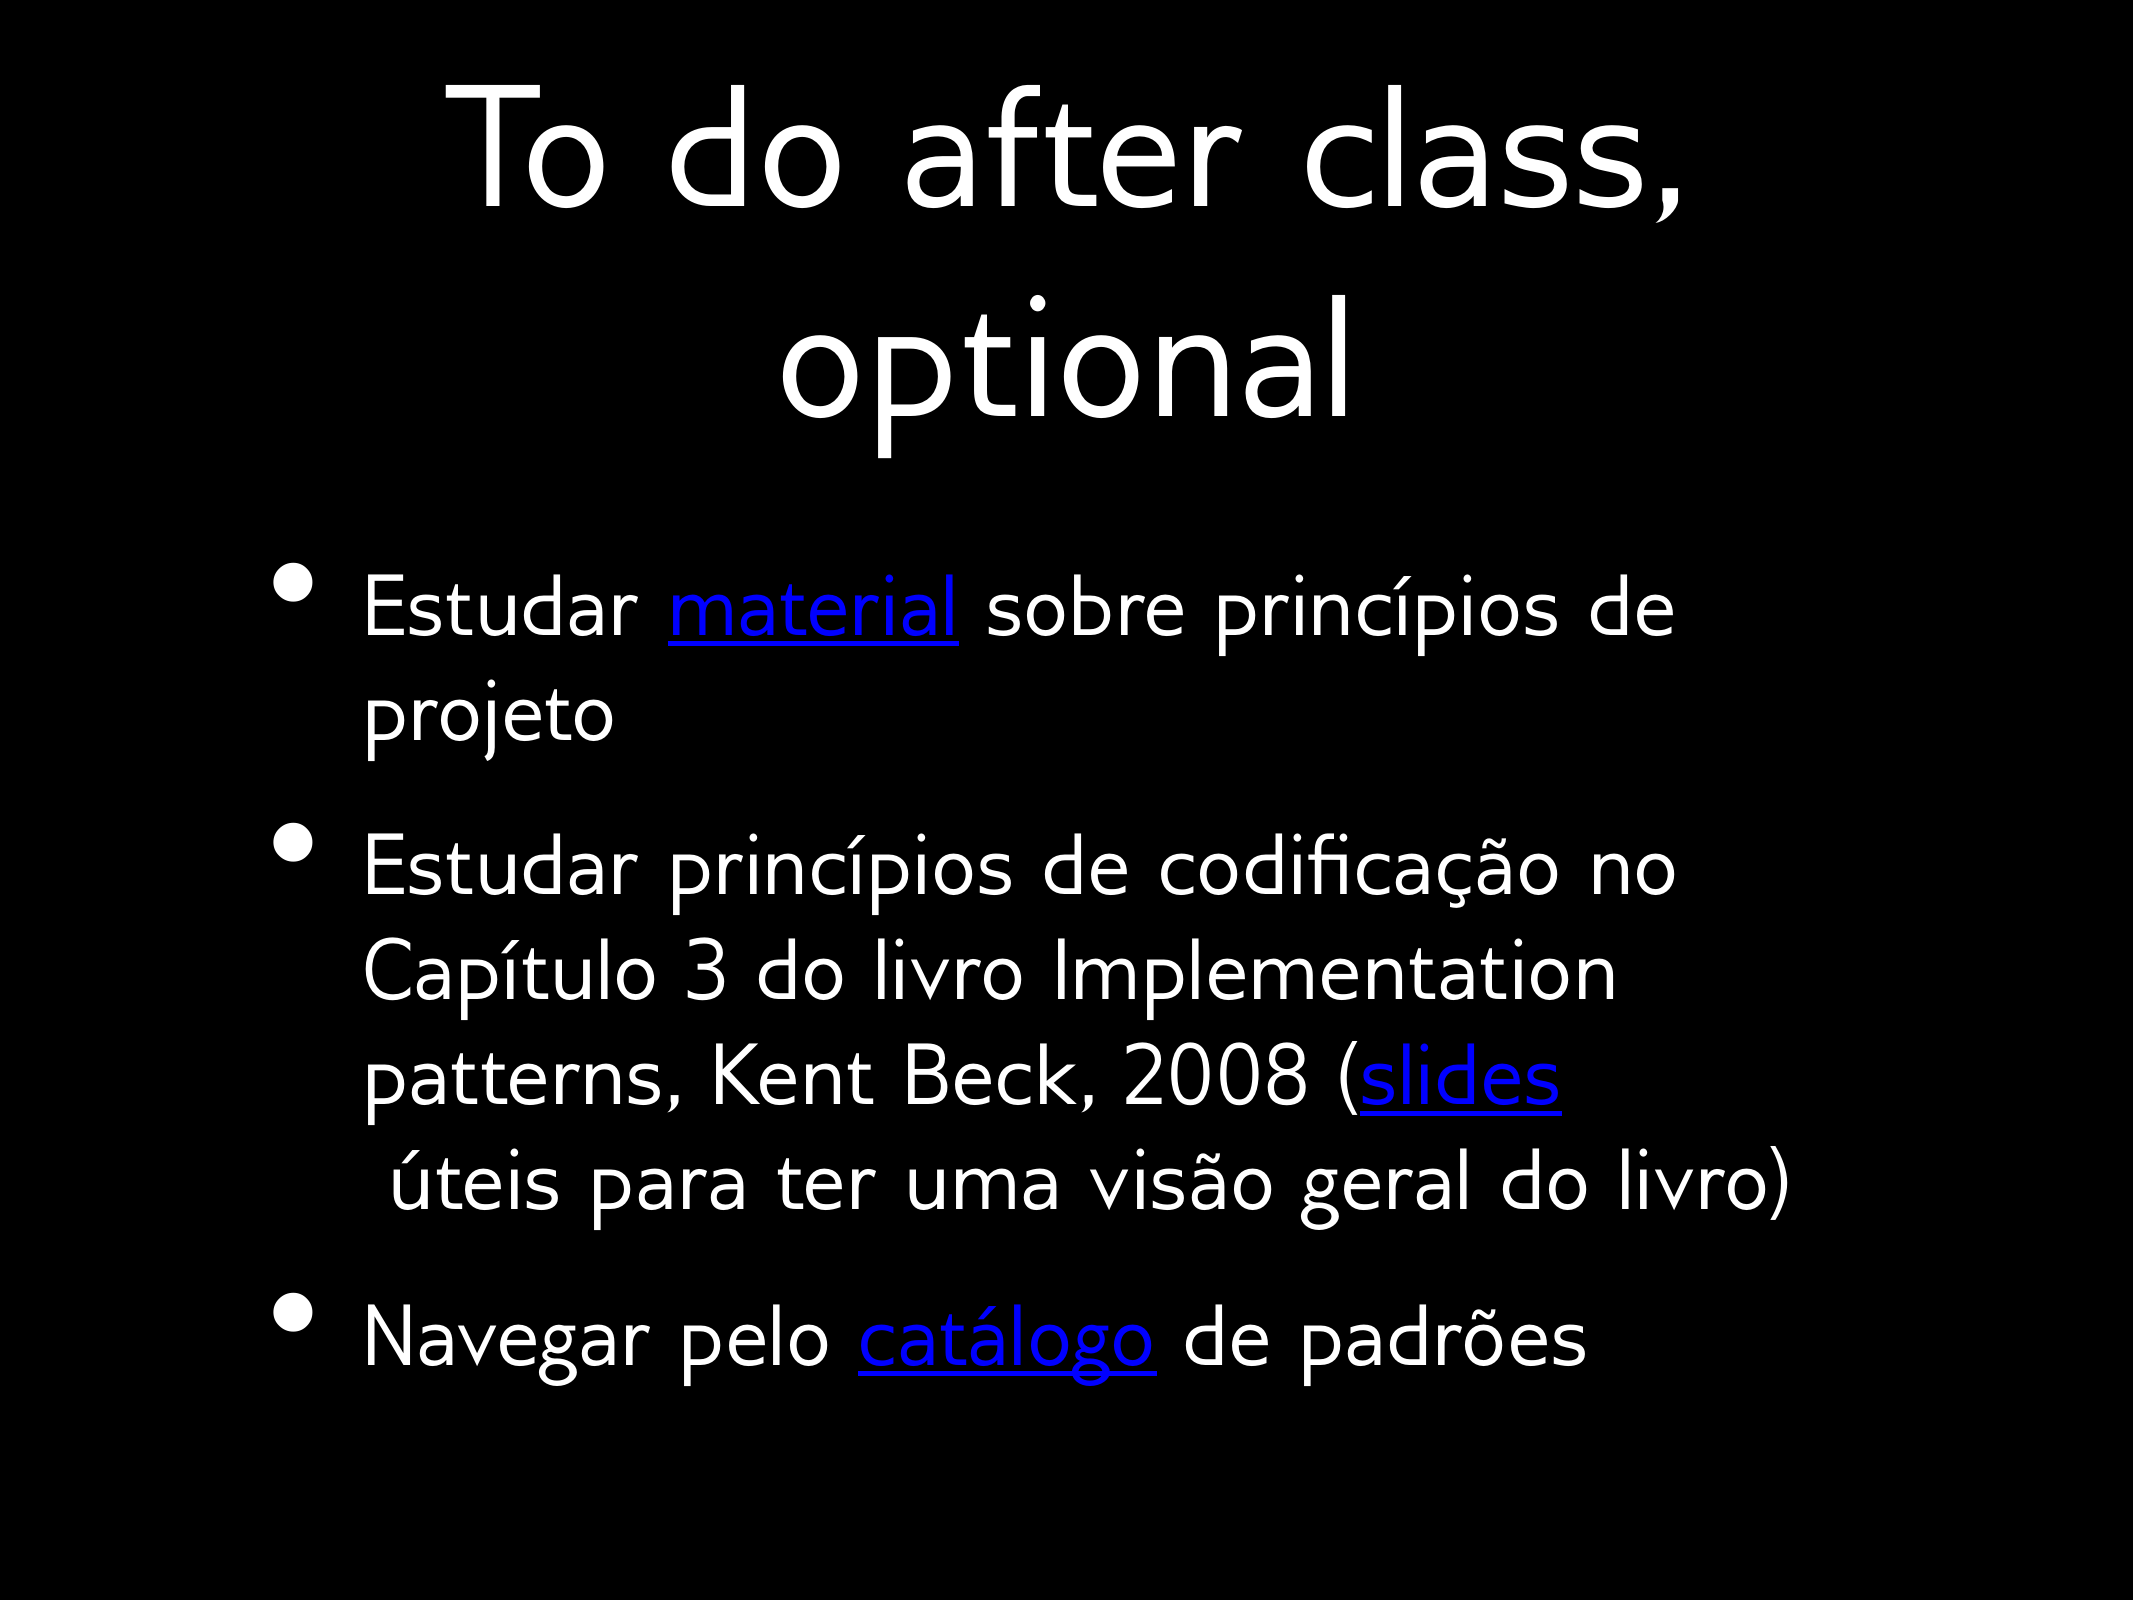

# To do after class,
optional
Estudar material sobre princípios de projeto
Estudar princípios de codificação no Capítulo 3 do livro Implementation patterns, Kent Beck, 2008 (slides úteis para ter uma visão geral do livro)
Navegar pelo catálogo de padrões